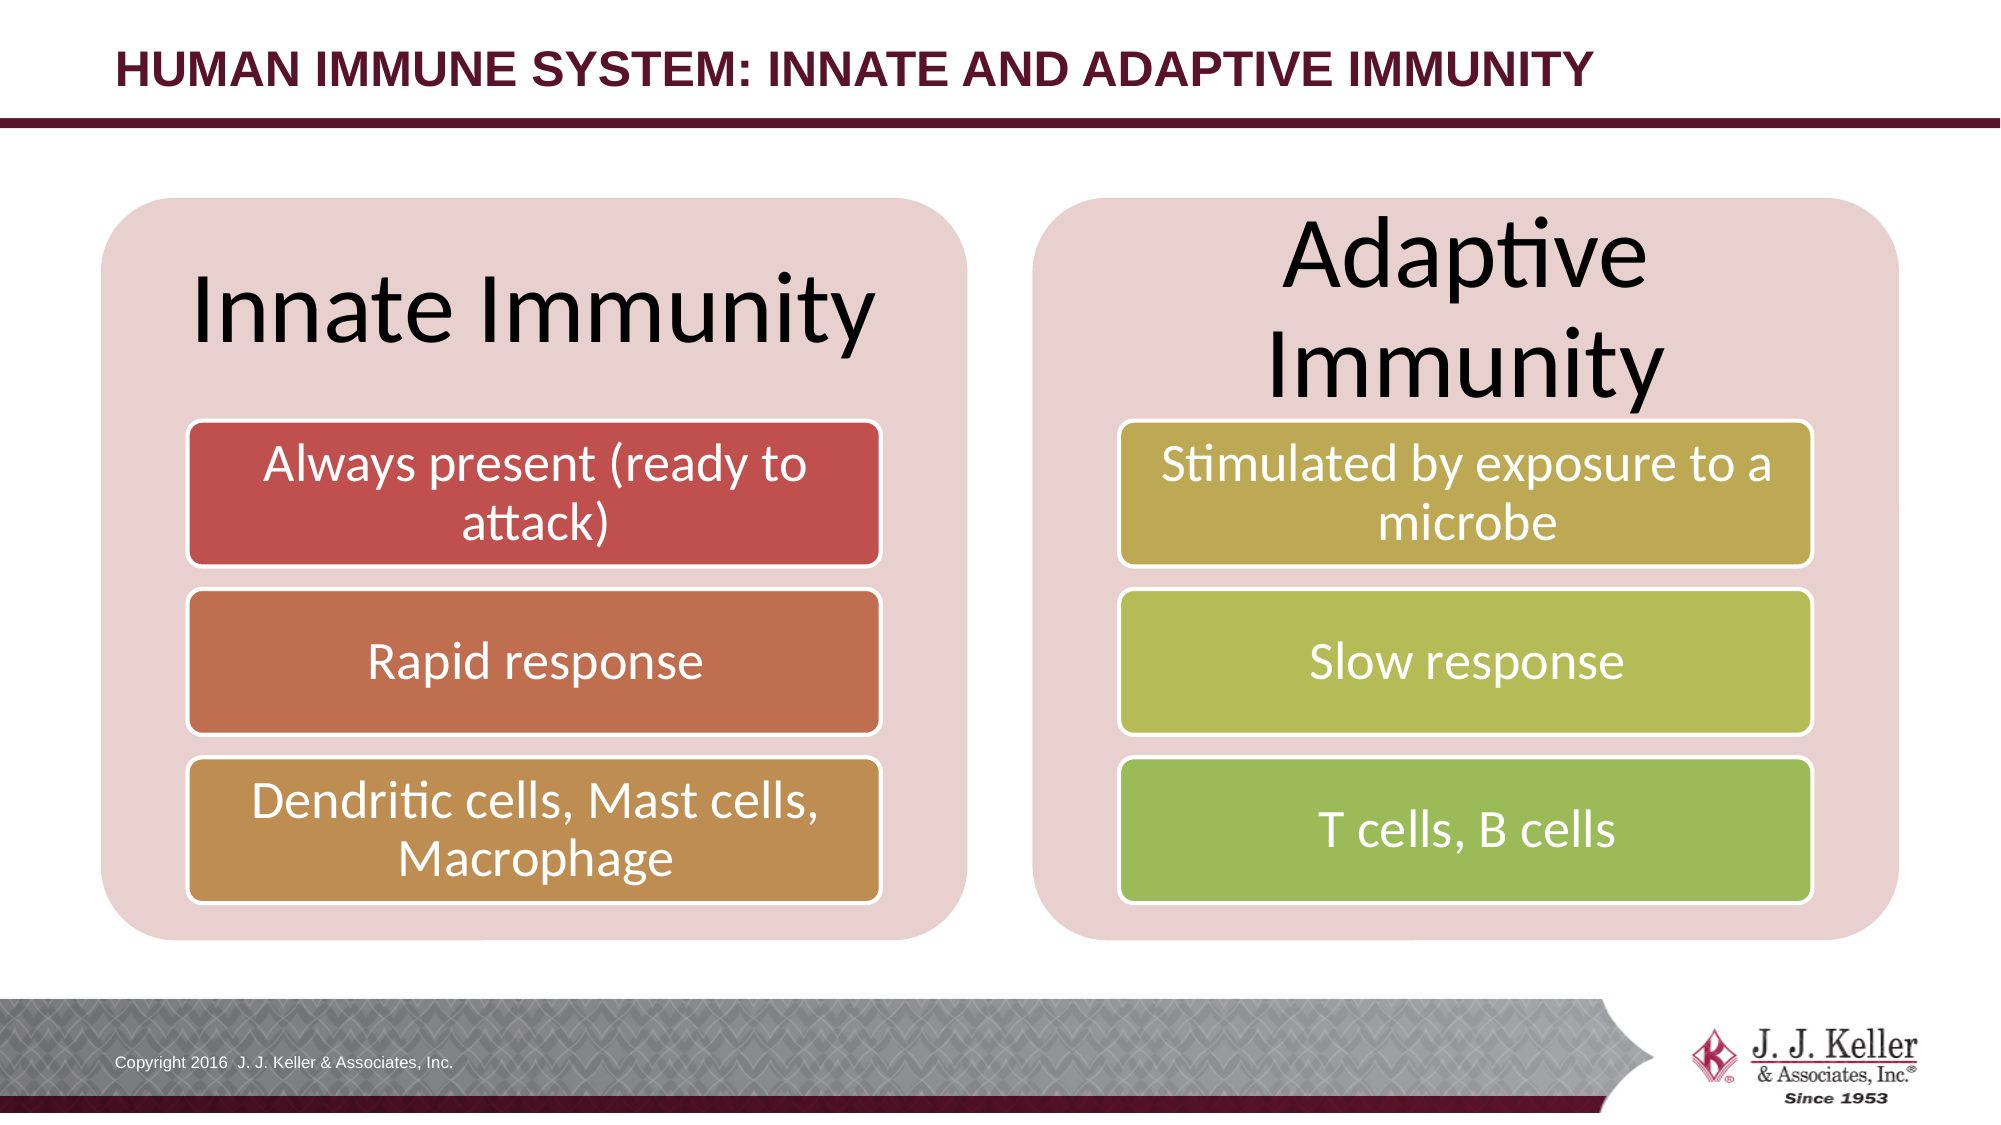

# Human immune system: innate and adaptive immunity
Innate Immunity
Always present (ready to attack)
Rapid response
Dendritic cells, Mast cells, Macrophage
Adaptive Immunity
Stimulated by exposure to a microbe
Slow response
T cells, B cells